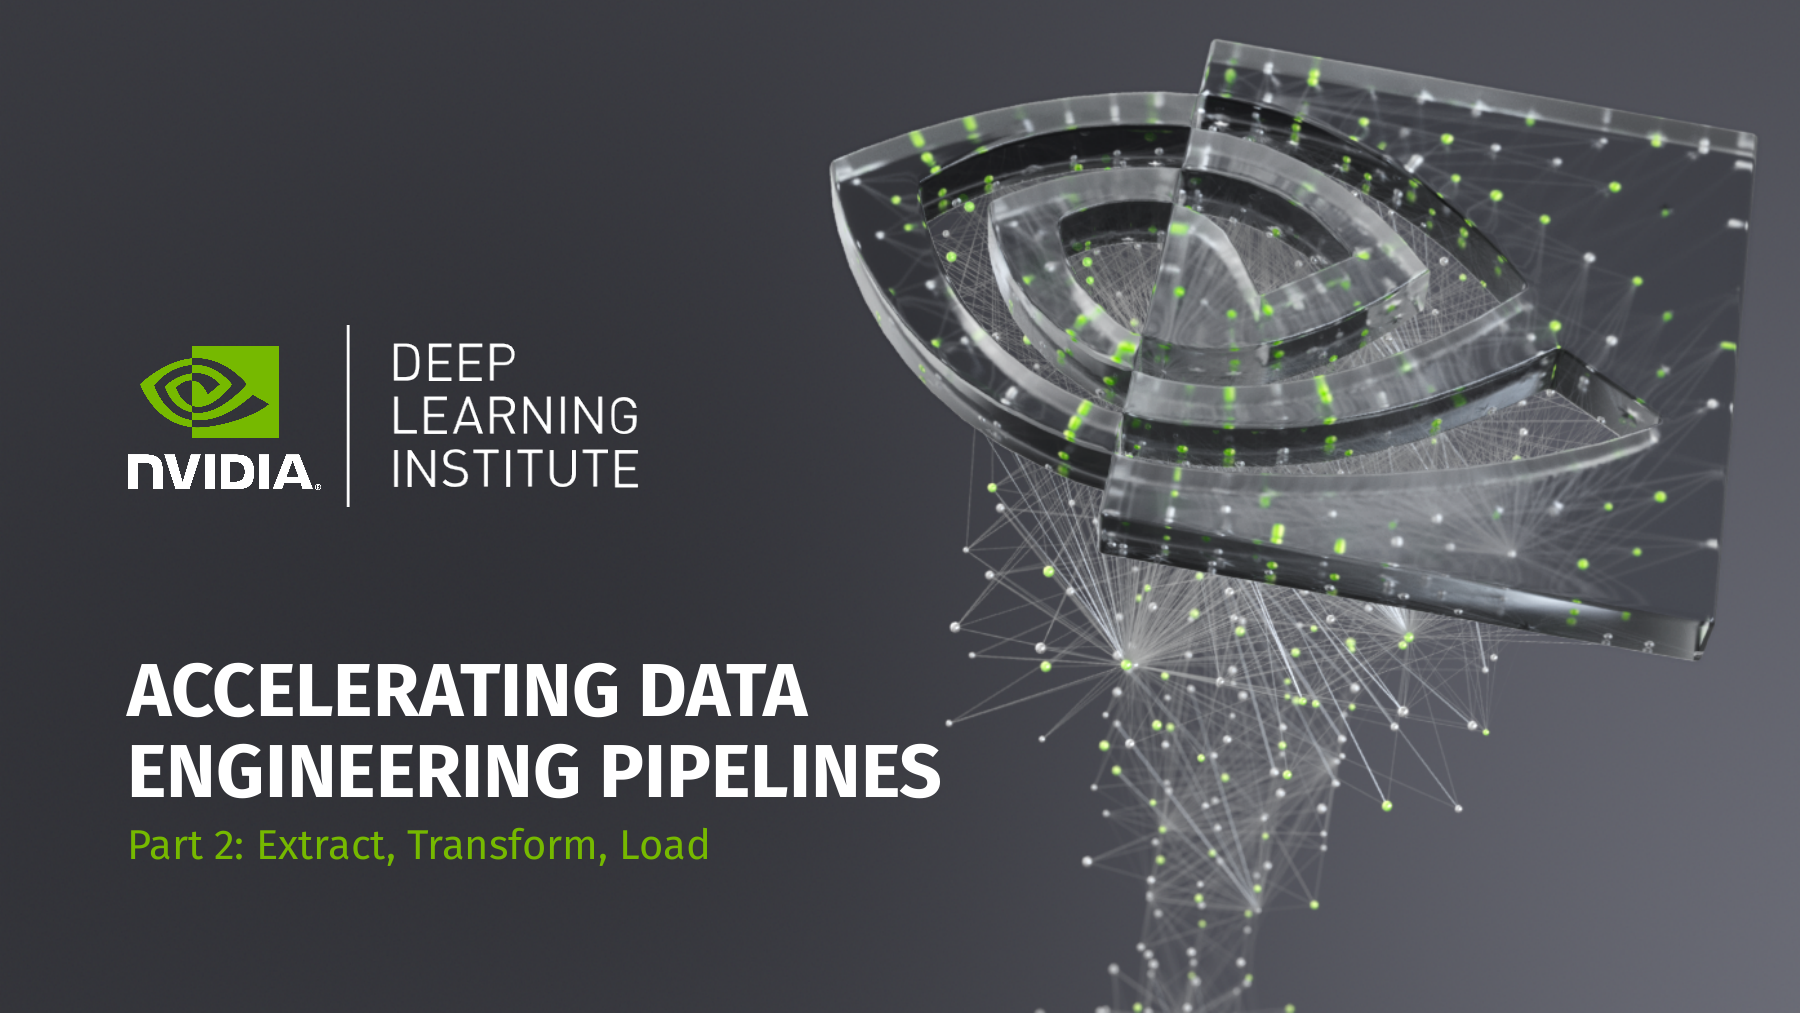

# Accelerating Data Engineering Pipelines
Part 2: Extract, Transform, Load